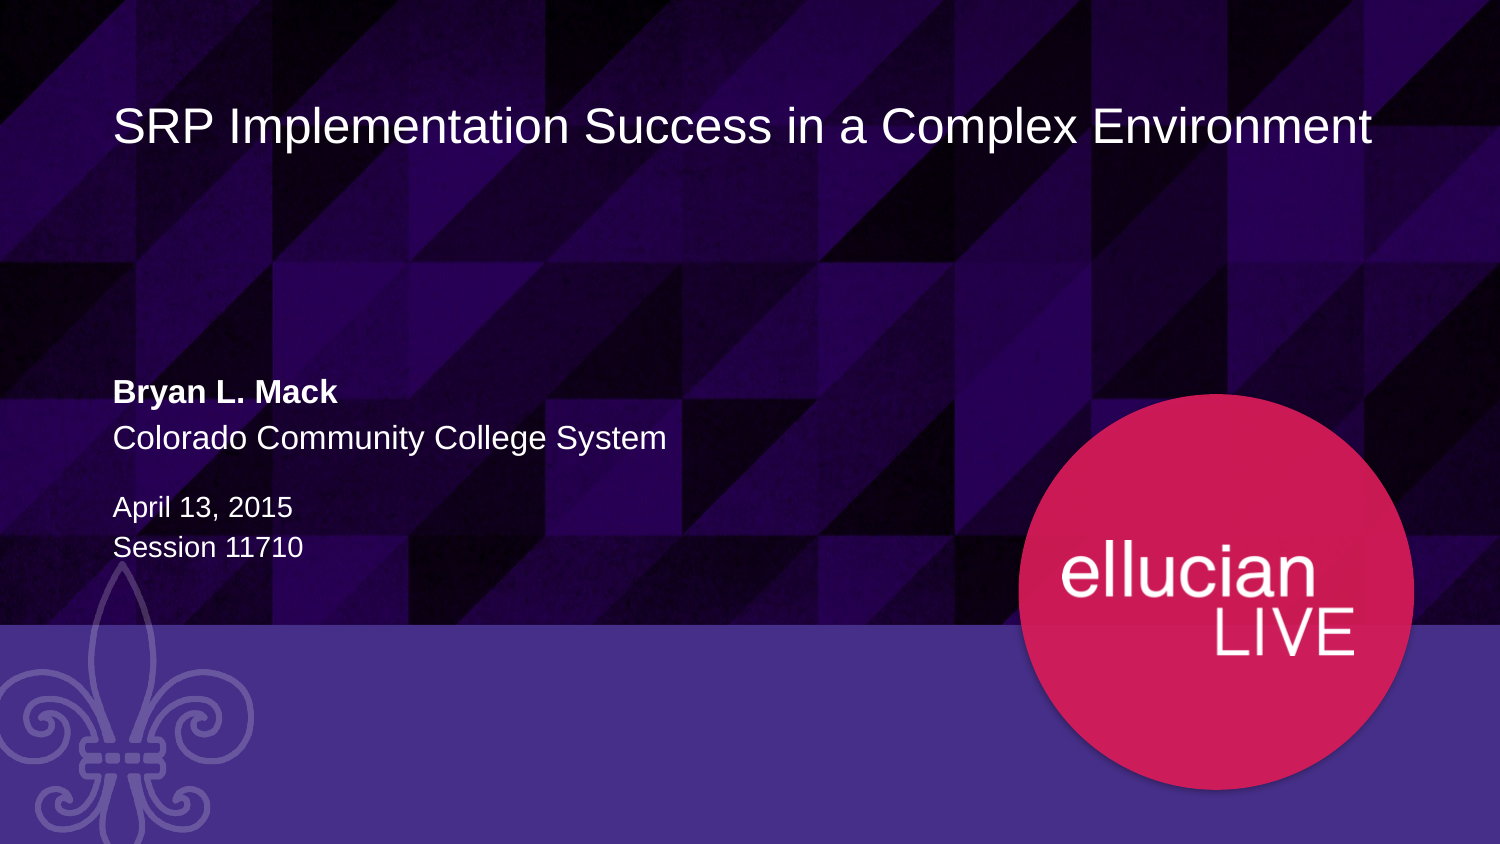

# SRP Implementation Success in a Complex Environment
Bryan L. Mack
Colorado Community College System
April 13, 2015
Session 11710